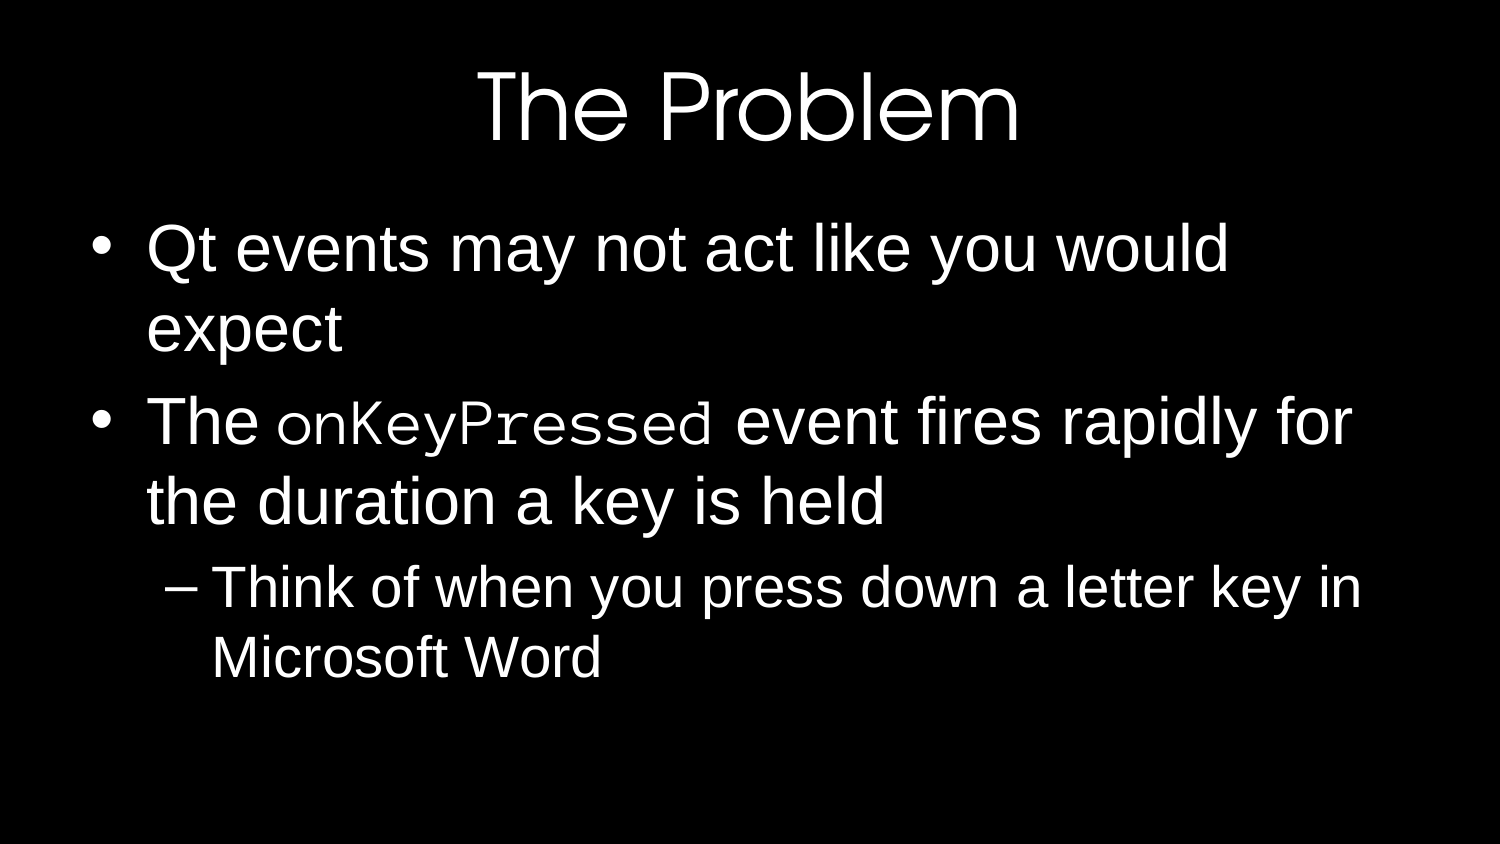

# The Problem
Qt events may not act like you would expect
The onKeyPressed event fires rapidly for the duration a key is held
Think of when you press down a letter key in Microsoft Word